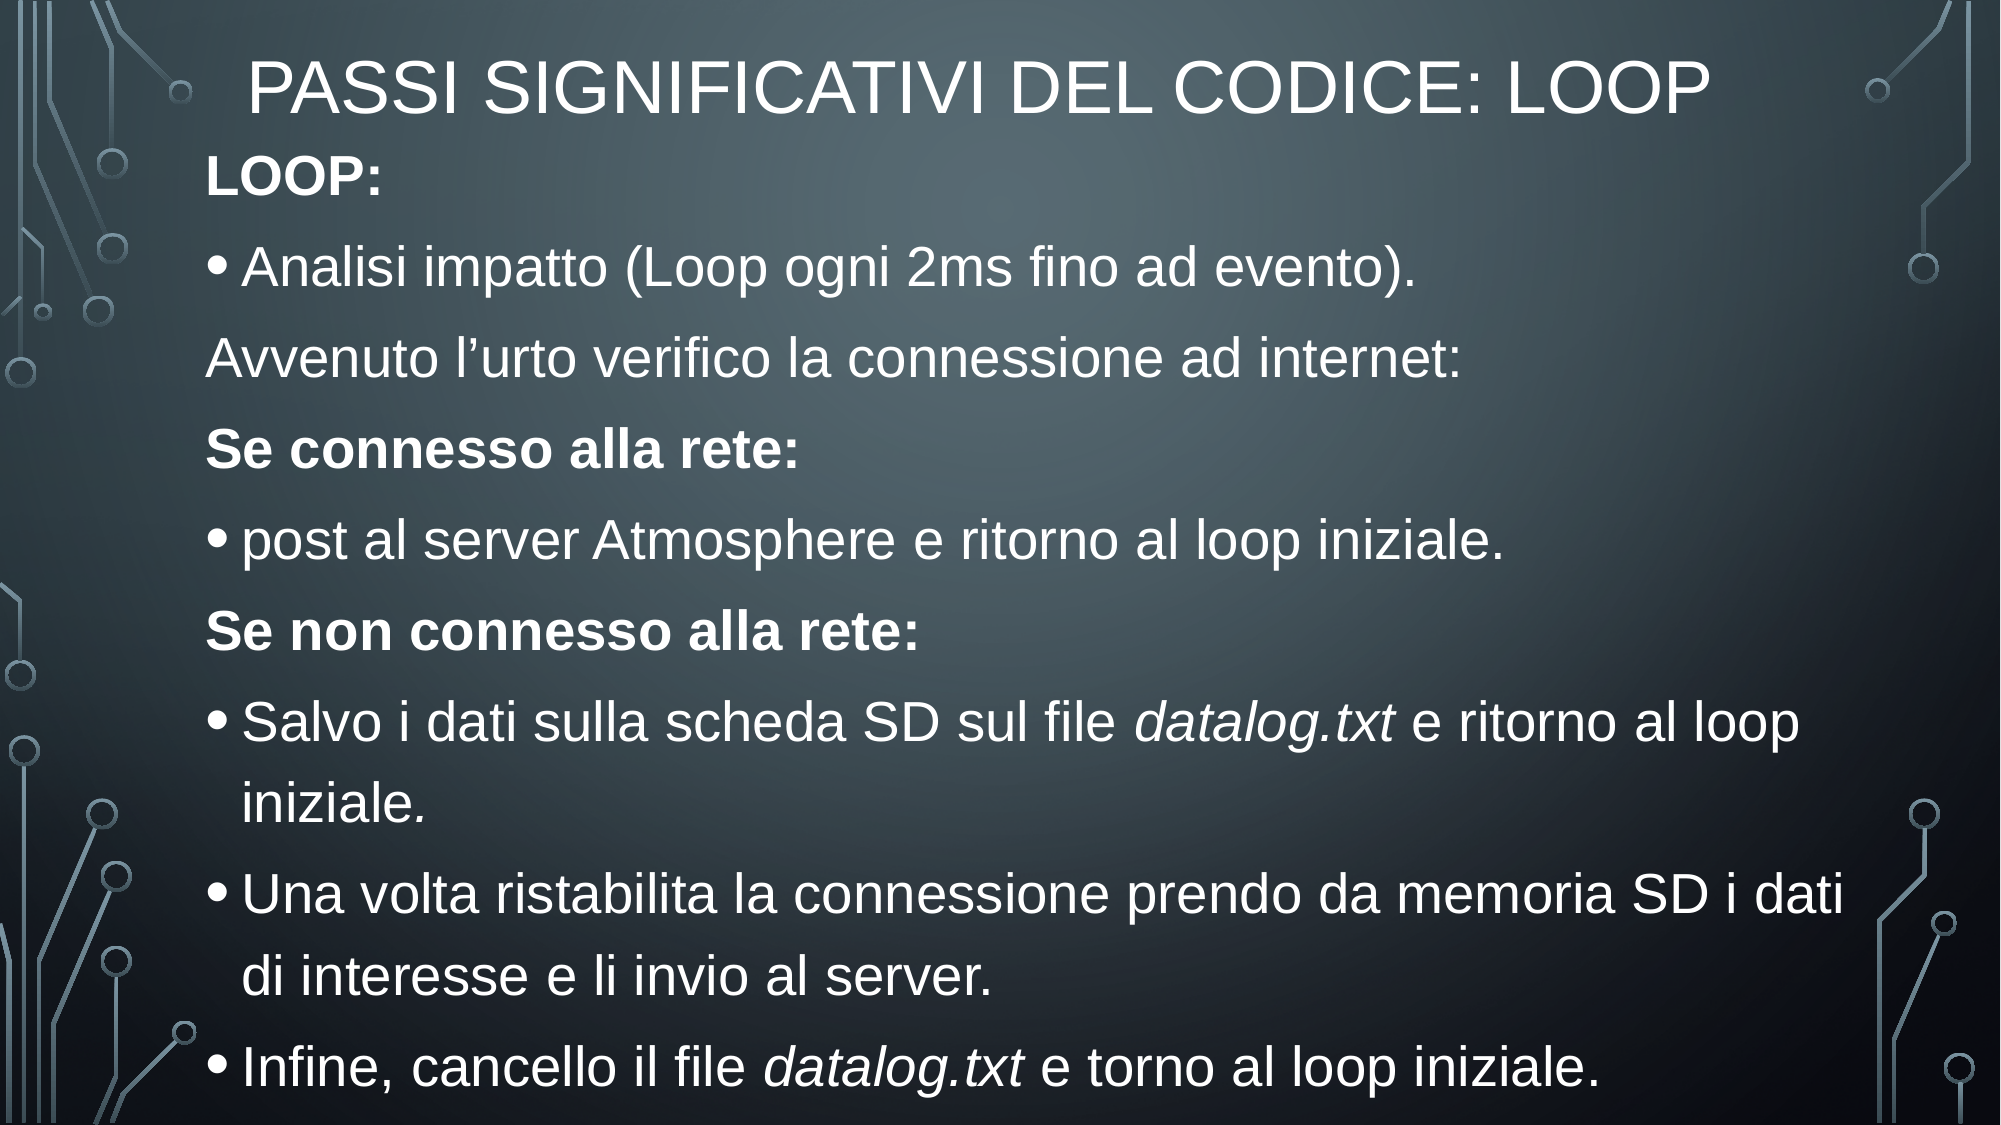

# Passi significativi del codice: LOOP
LOOP:
Analisi impatto (Loop ogni 2ms fino ad evento).
Avvenuto l’urto verifico la connessione ad internet:
Se connesso alla rete:
post al server Atmosphere e ritorno al loop iniziale.
Se non connesso alla rete:
Salvo i dati sulla scheda SD sul file datalog.txt e ritorno al loop iniziale.
Una volta ristabilita la connessione prendo da memoria SD i dati di interesse e li invio al server.
Infine, cancello il file datalog.txt e torno al loop iniziale.